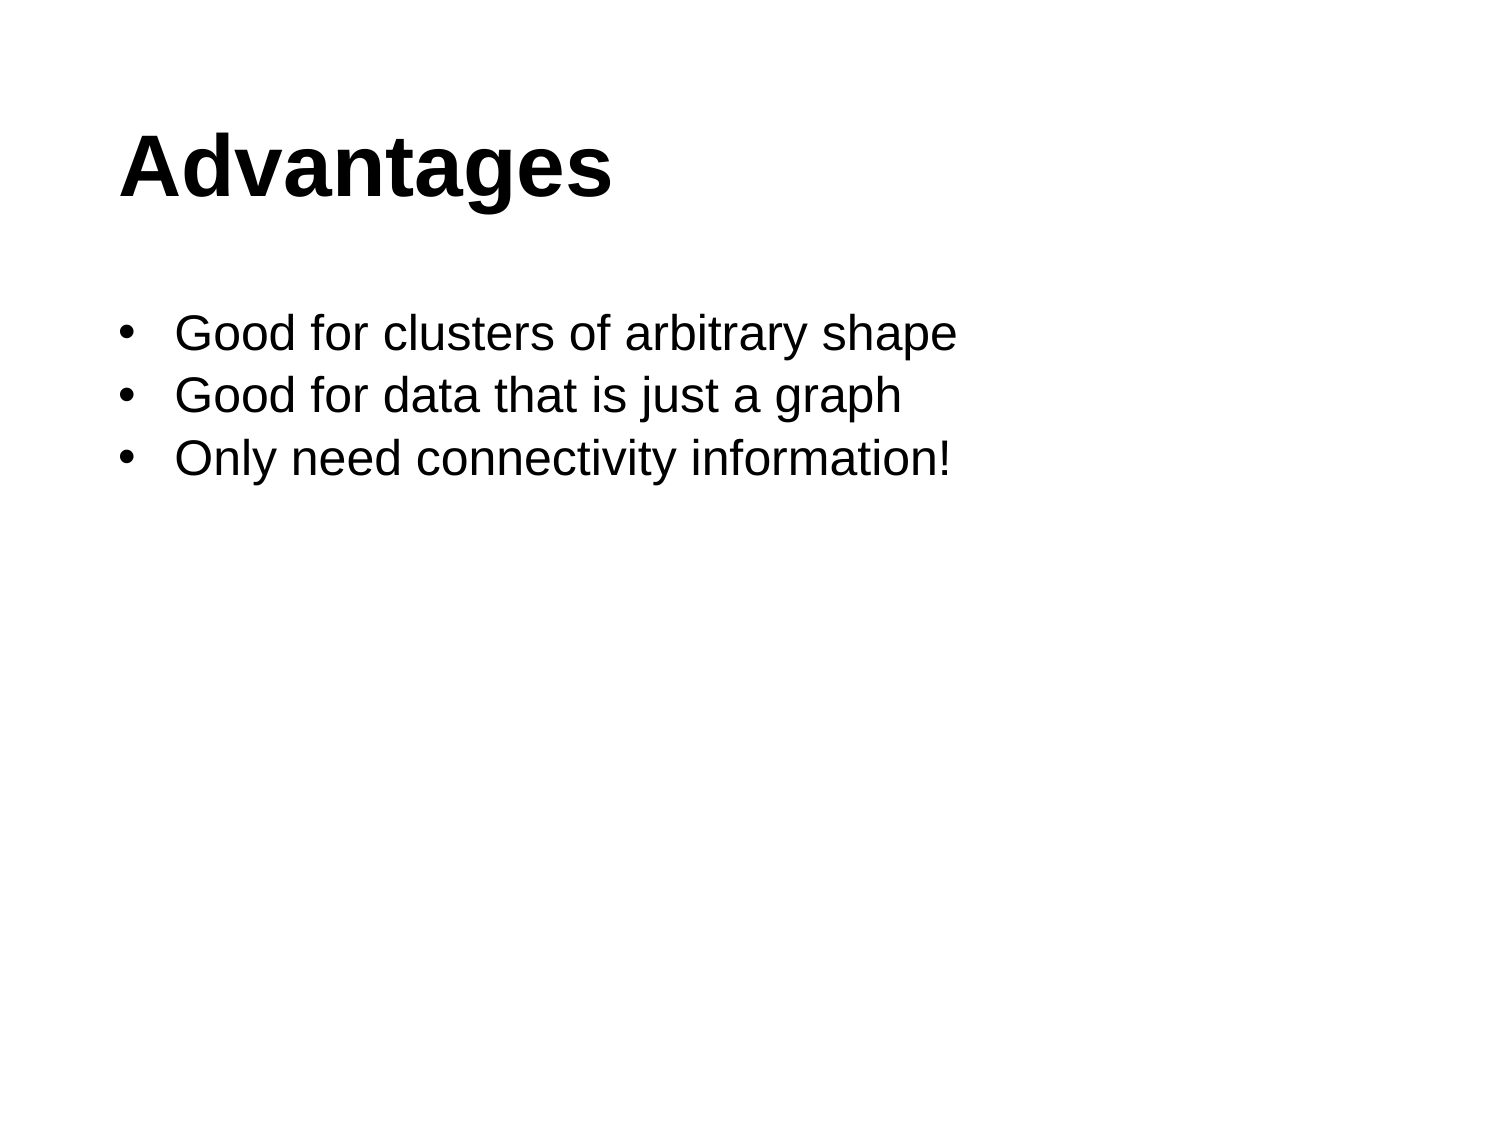

# Advantages
Good for clusters of arbitrary shape
Good for data that is just a graph
Only need connectivity information!